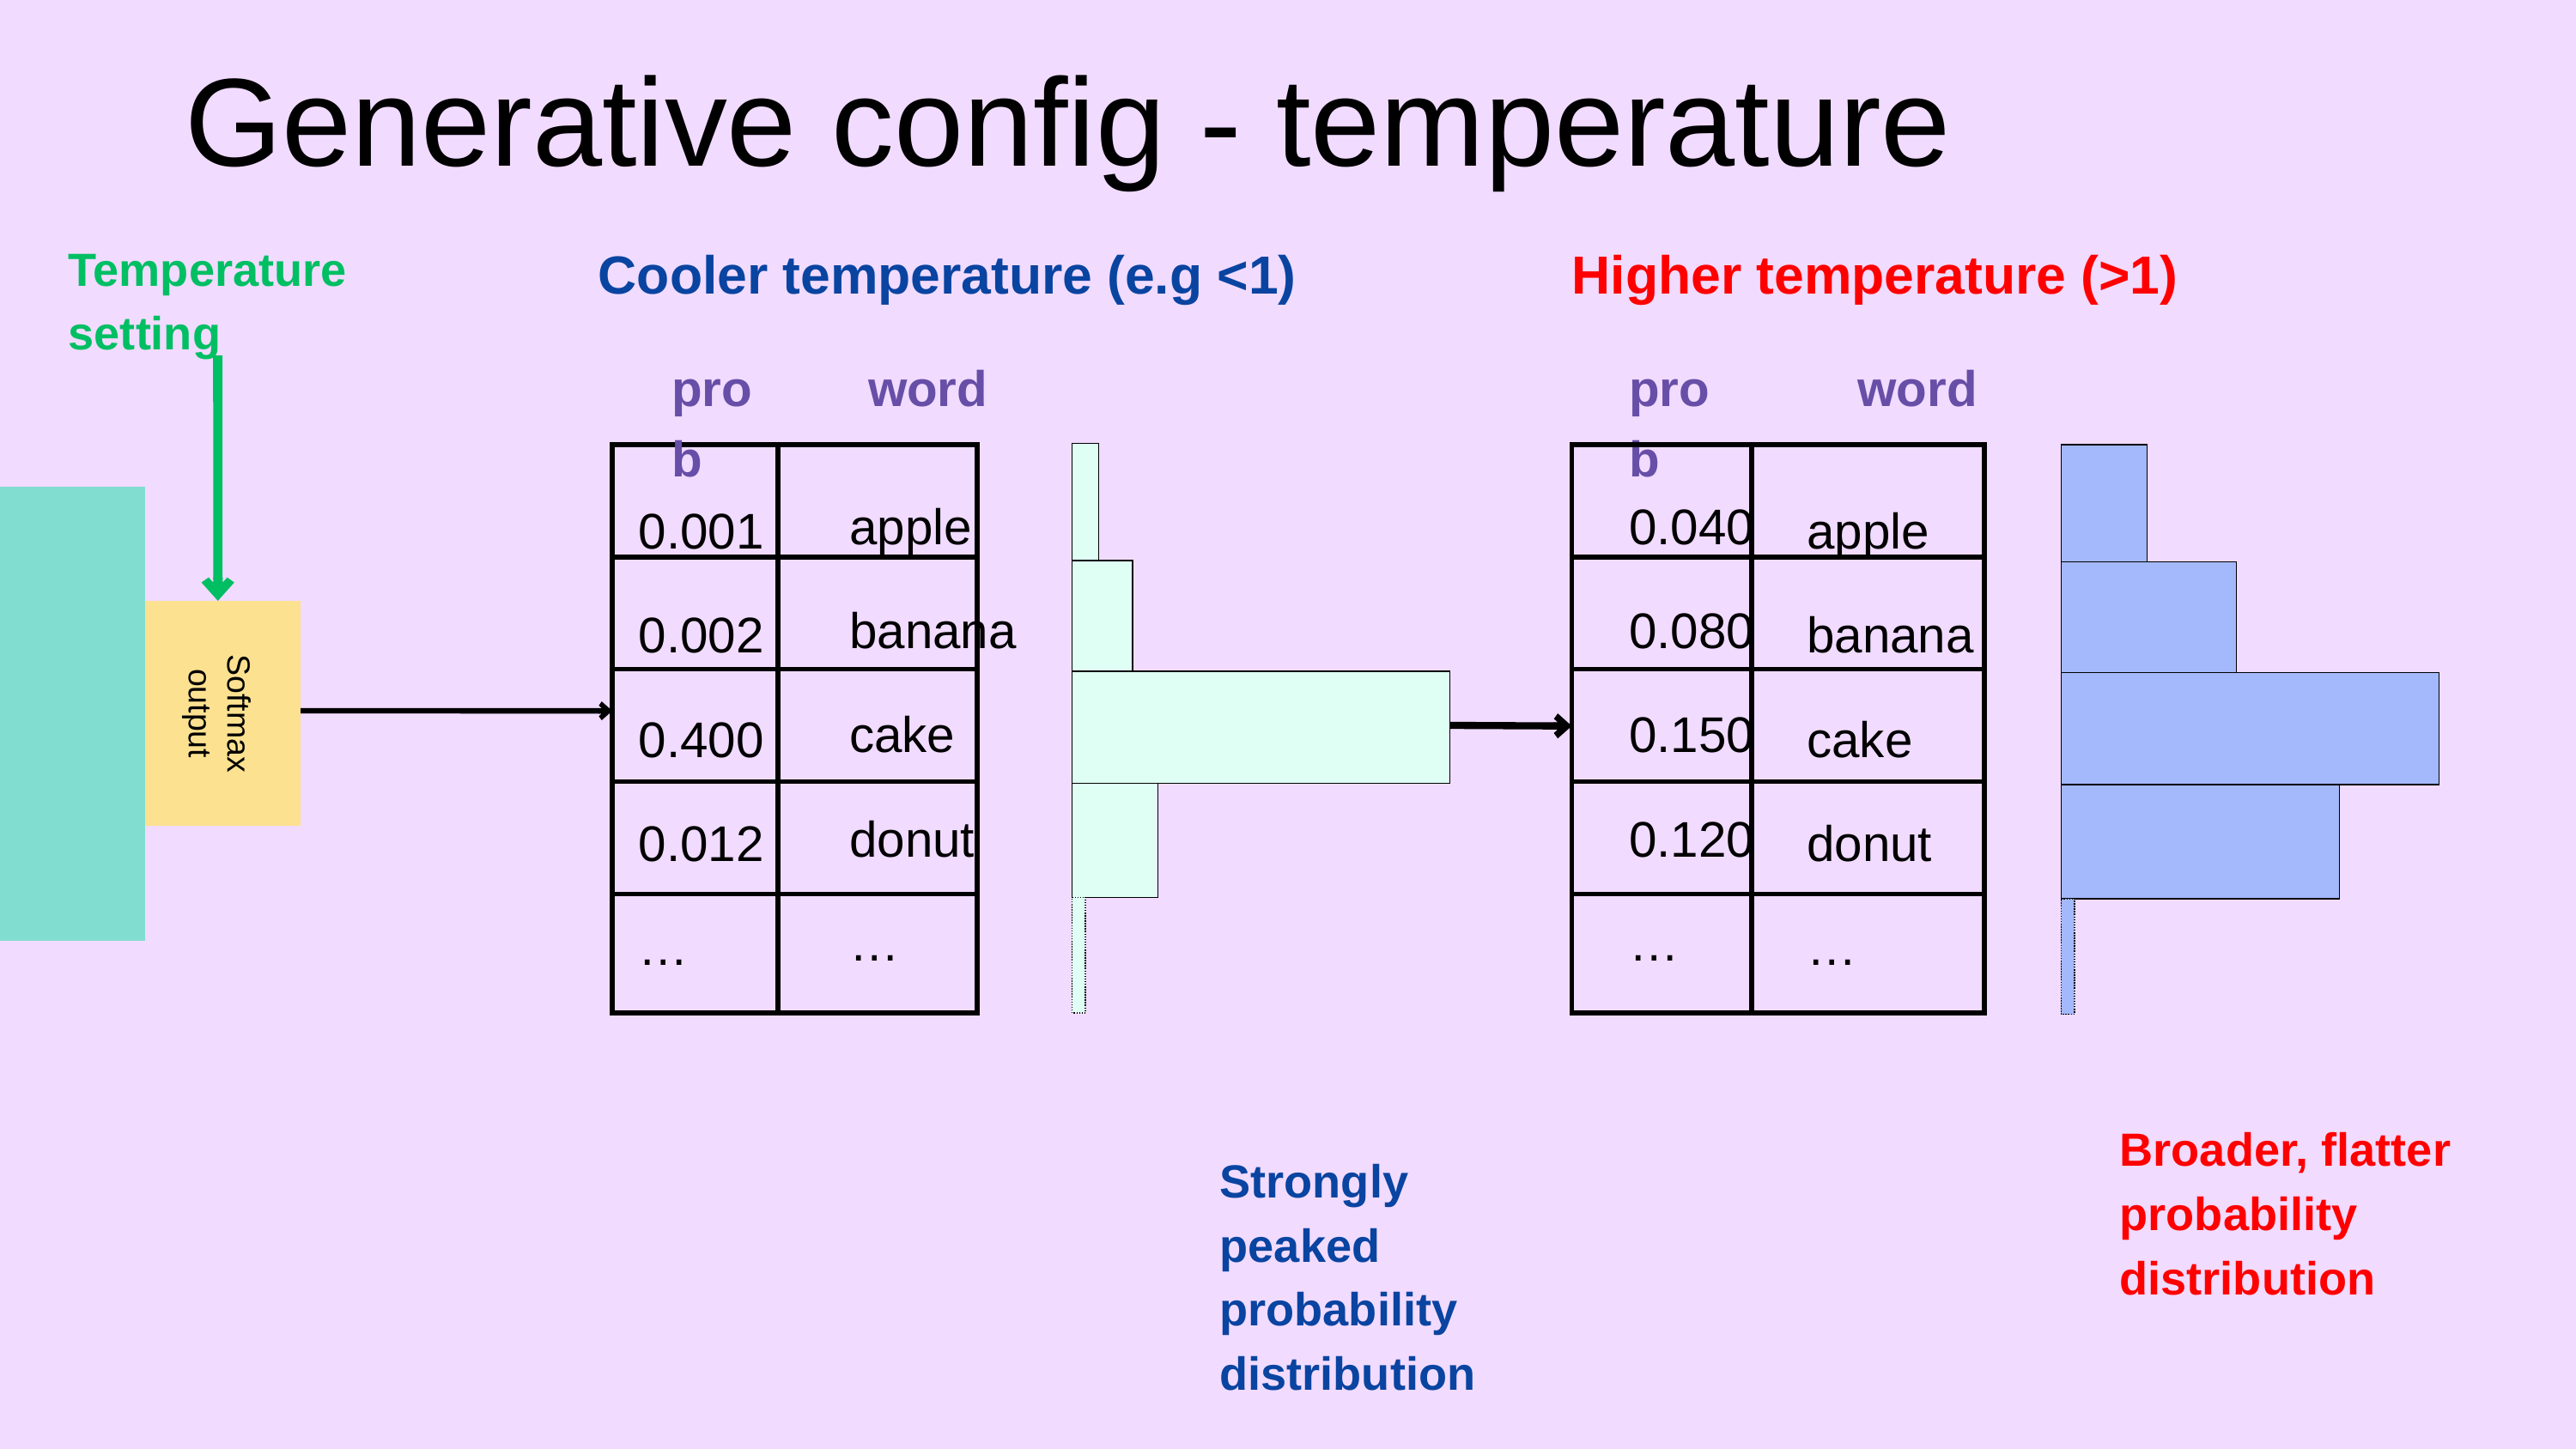

Generative config - temperature
Cooler temperature (e.g <1)
Higher temperature (>1)
Temperature setting
prob
word
prob
word

|  |  |
| --- | --- |
|  |  |
|  |  |
|  |  |
|  |  |
|  |  |
| --- | --- |
|  |  |
|  |  |
|  |  |
|  |  |

apple banana cake donut …
0.040 0.080 0.150 0.120 …
0.001 0.002 0.400 0.012 …
apple banana cake donut …

Softmax output

Broader, ﬂatter probability distribution
Strongly peaked probability distribution